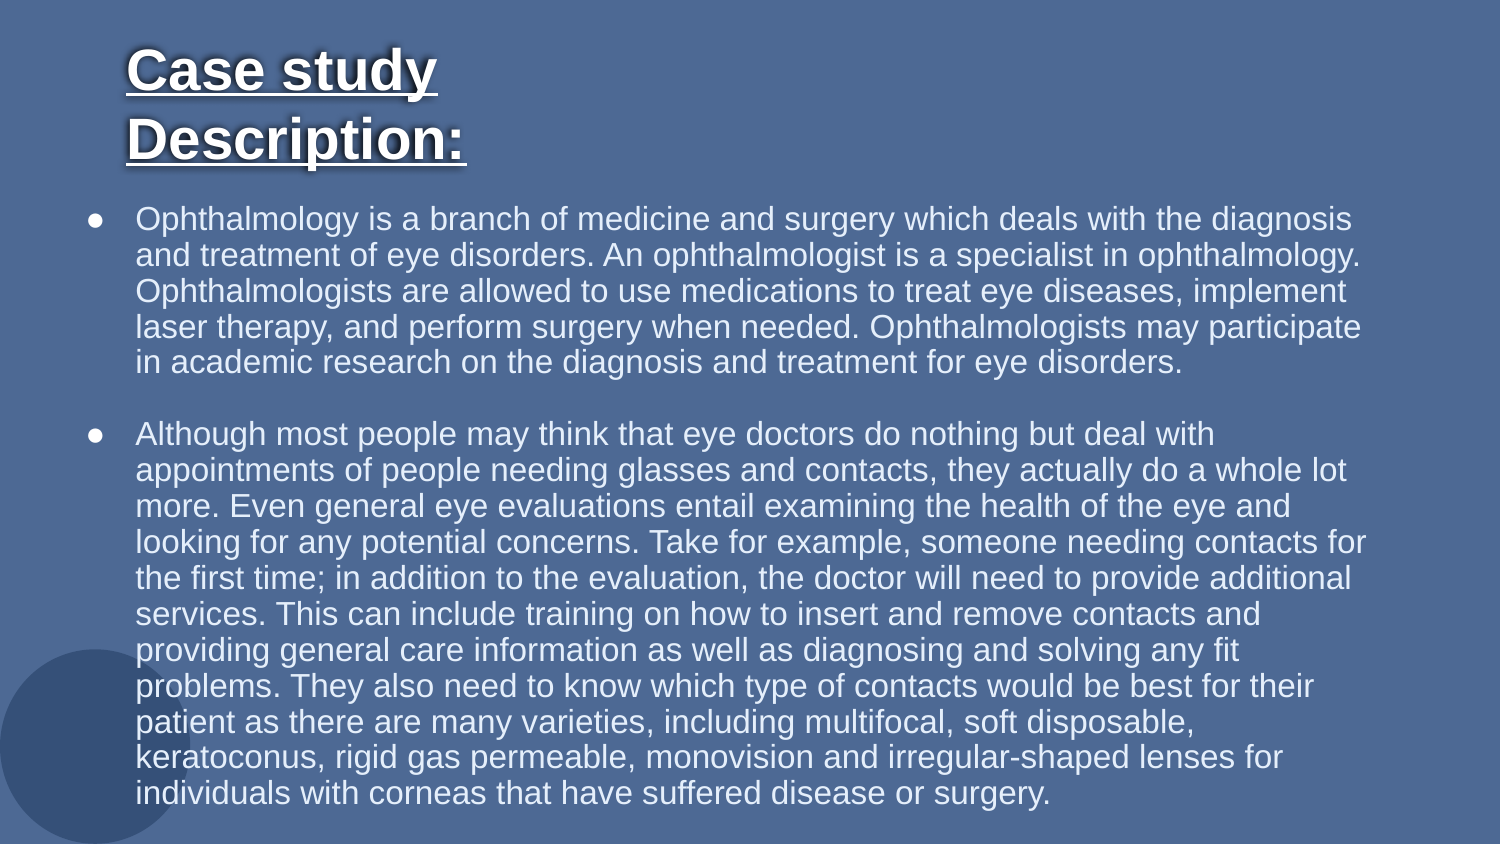

# Case study Description:
Ophthalmology is a branch of medicine and surgery which deals with the diagnosis and treatment of eye disorders. An ophthalmologist is a specialist in ophthalmology. Ophthalmologists are allowed to use medications to treat eye diseases, implement laser therapy, and perform surgery when needed. Ophthalmologists may participate in academic research on the diagnosis and treatment for eye disorders.

Although most people may think that eye doctors do nothing but deal with appointments of people needing glasses and contacts, they actually do a whole lot more. Even general eye evaluations entail examining the health of the eye and looking for any potential concerns. Take for example, someone needing contacts for the first time; in addition to the evaluation, the doctor will need to provide additional services. This can include training on how to insert and remove contacts and providing general care information as well as diagnosing and solving any fit problems. They also need to know which type of contacts would be best for their patient as there are many varieties, including multifocal, soft disposable, keratoconus, rigid gas permeable, monovision and irregular-shaped lenses for individuals with corneas that have suffered disease or surgery.